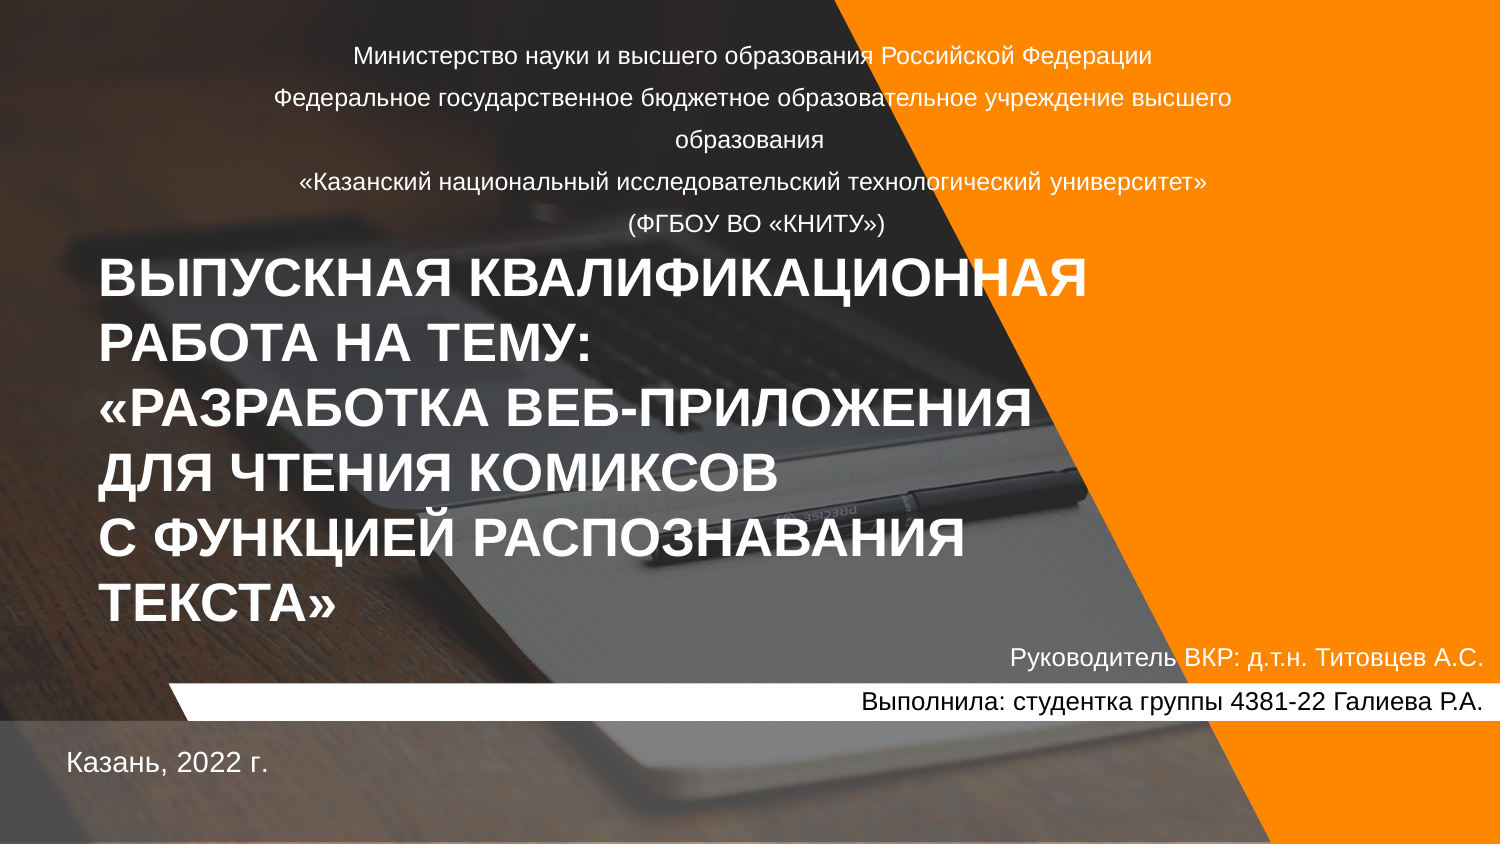

Министерство науки и высшего образования Российской Федерации
Федеральное государственное бюджетное образовательное учреждение высшего образования
«Казанский национальный исследовательский технологический университет»
 (ФГБОУ ВО «КНИТУ»)
ВЫПУСКНАЯ КВАЛИФИКАЦИОННАЯ
РАБОТА НА ТЕМУ:
«РАЗРАБОТКА ВЕБ-ПРИЛОЖЕНИЯ
ДЛЯ ЧТЕНИЯ КОМИКСОВ
С ФУНКЦИЕЙ РАСПОЗНАВАНИЯ ТЕКСТА»
Руководитель ВКР: д.т.н. Титовцев А.С.
Выполнила: студентка группы 4381-22 Галиева Р.А.
Казань, 2022 г.